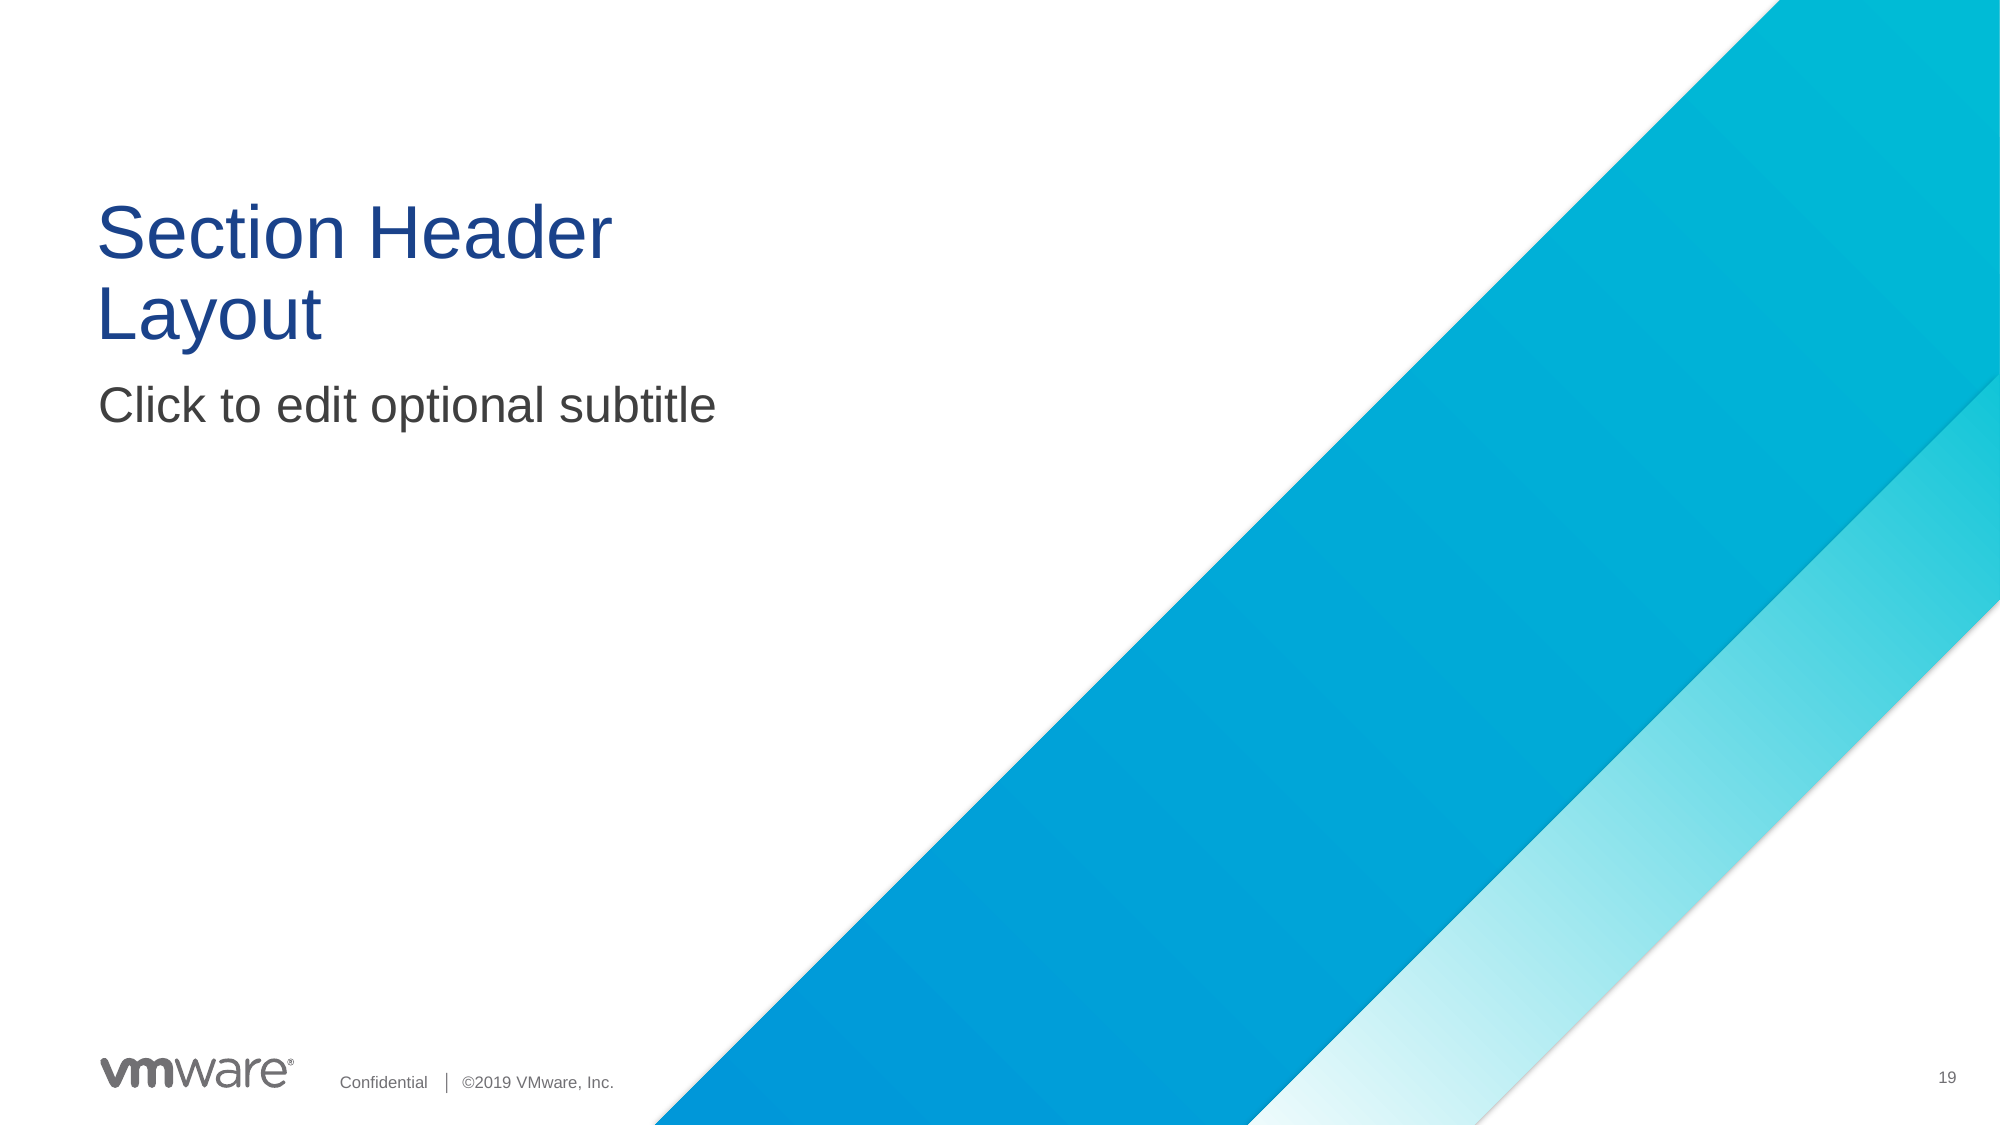

# Section Header Layout
Click to edit optional subtitle